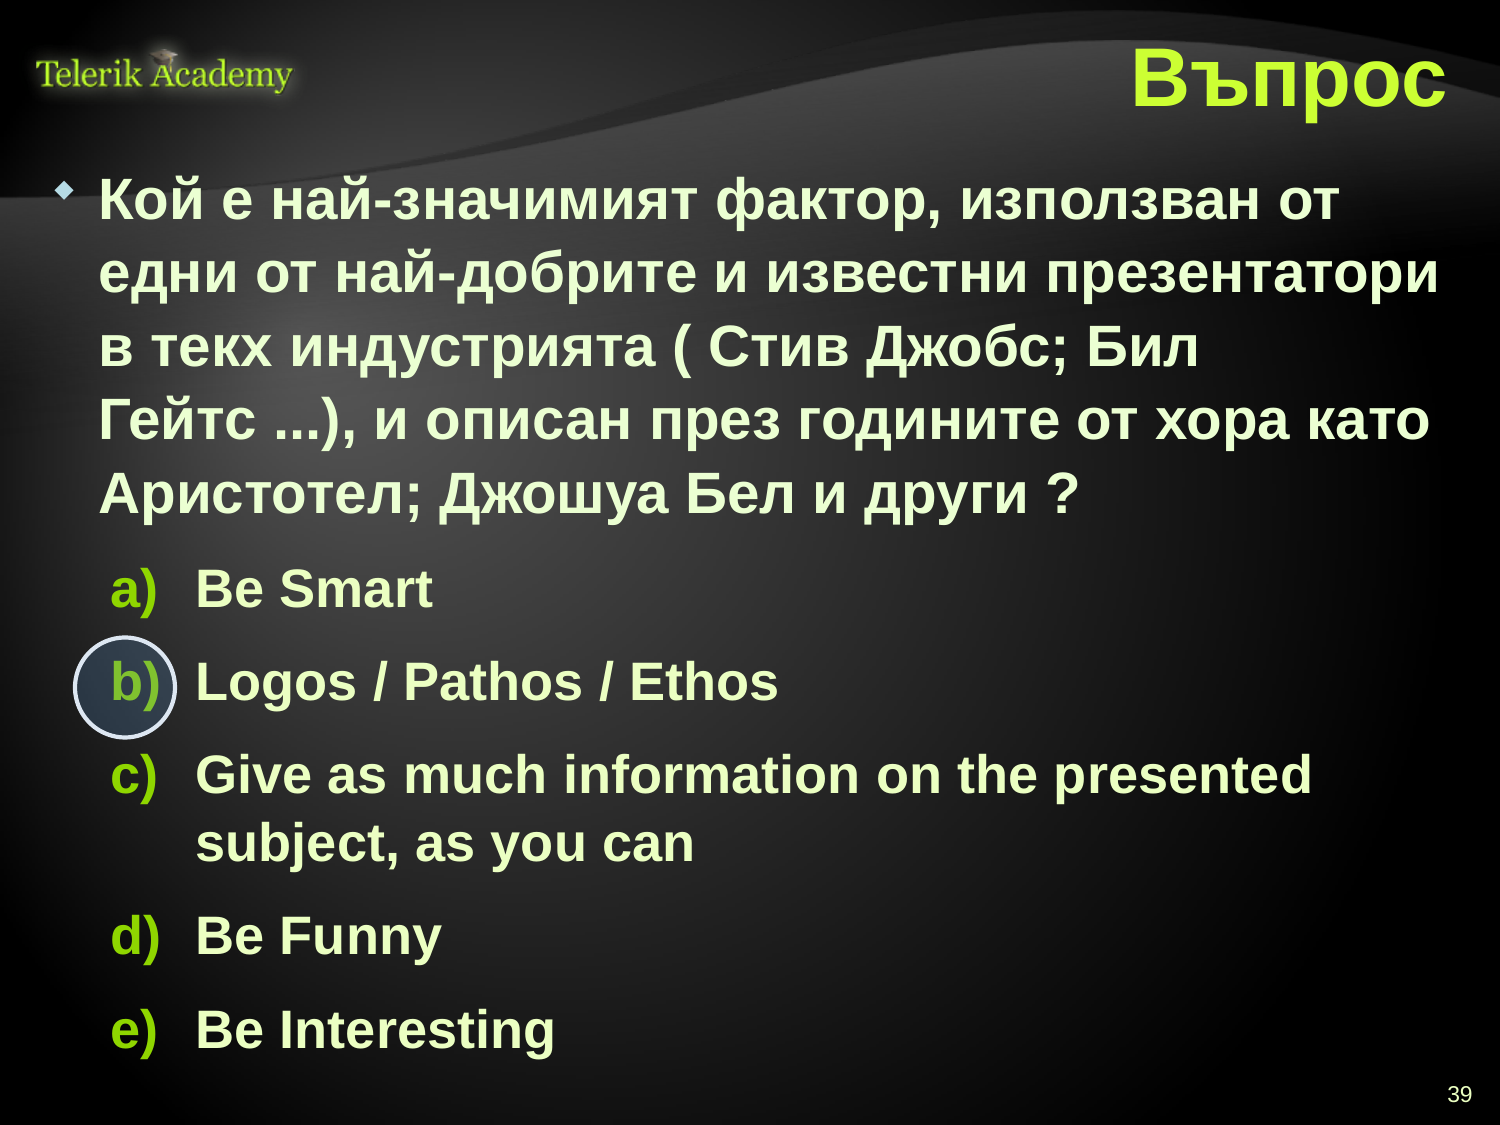

# Въпрос
Кой е най-значимият фактор, използван от едни от най-добрите и известни презентатори в текх индустрията ( Стив Джобс; Бил Гейтс ...), и описан през годините от хора като Аристотел; Джошуа Бел и други ?
Be Smart
Logos / Pathos / Ethos
Give as much information on the presented subject, as you can
Be Funny
Be Interesting

39